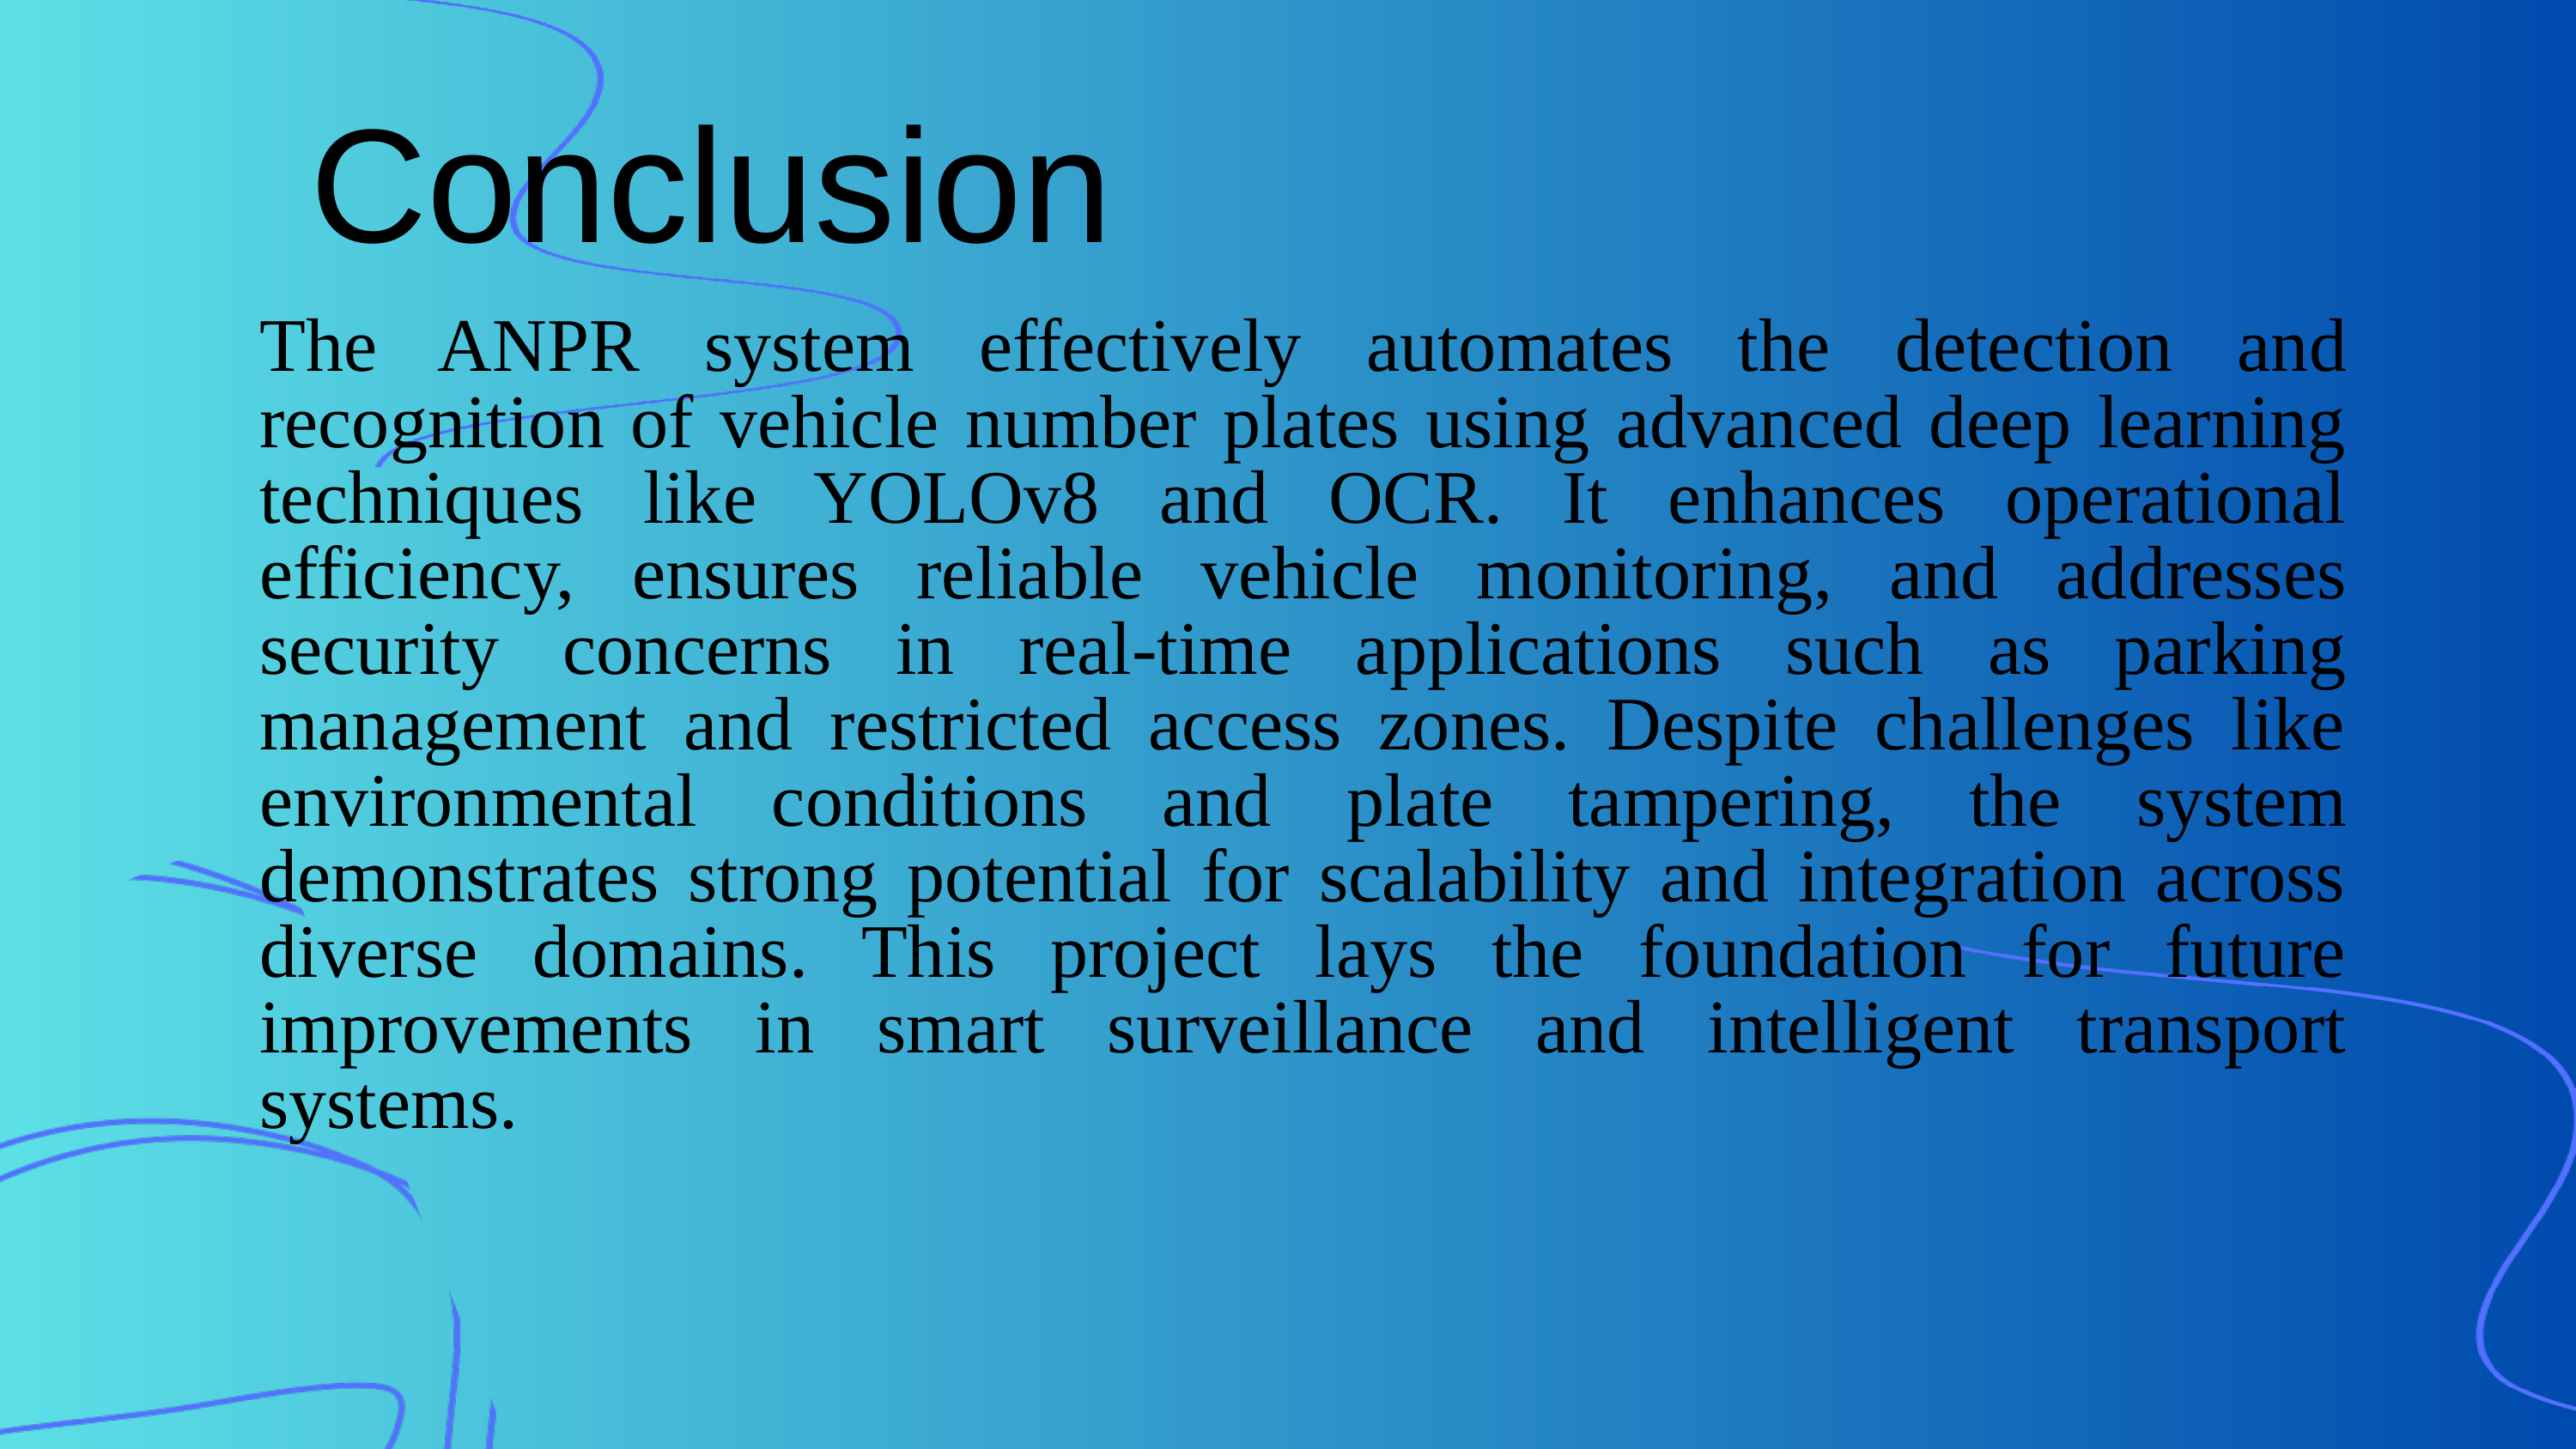

Conclusion
The ANPR system effectively automates the detection and recognition of vehicle number plates using advanced deep learning techniques like YOLOv8 and OCR. It enhances operational efficiency, ensures reliable vehicle monitoring, and addresses security concerns in real-time applications such as parking management and restricted access zones. Despite challenges like environmental conditions and plate tampering, the system demonstrates strong potential for scalability and integration across diverse domains. This project lays the foundation for future improvements in smart surveillance and intelligent transport systems.